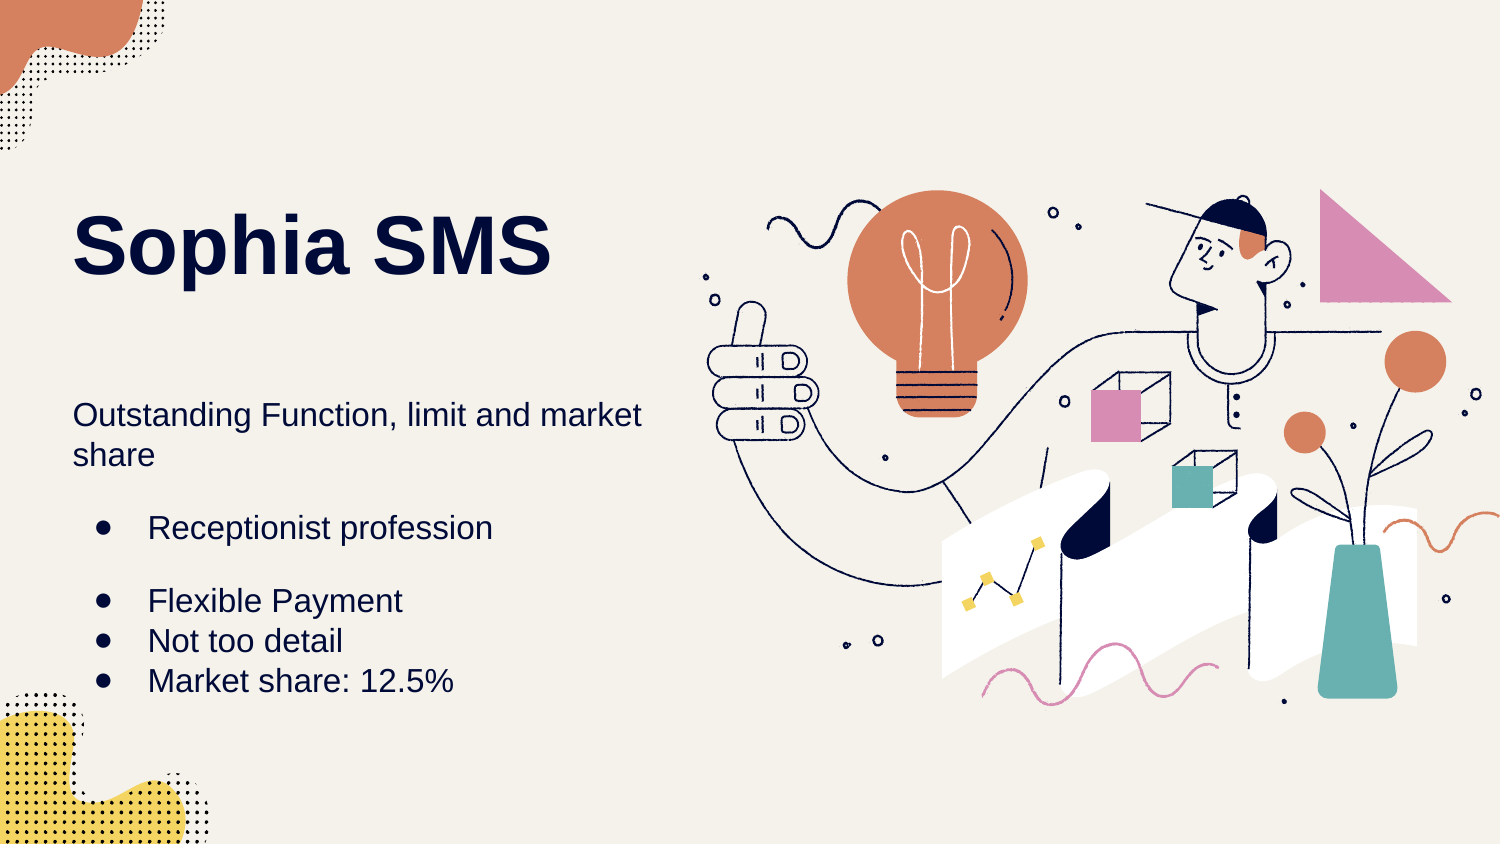

# Sophia SMS

Outstanding Function, limit and market share
Receptionist profession
Flexible Payment
Not too detail
Market share: 12.5%